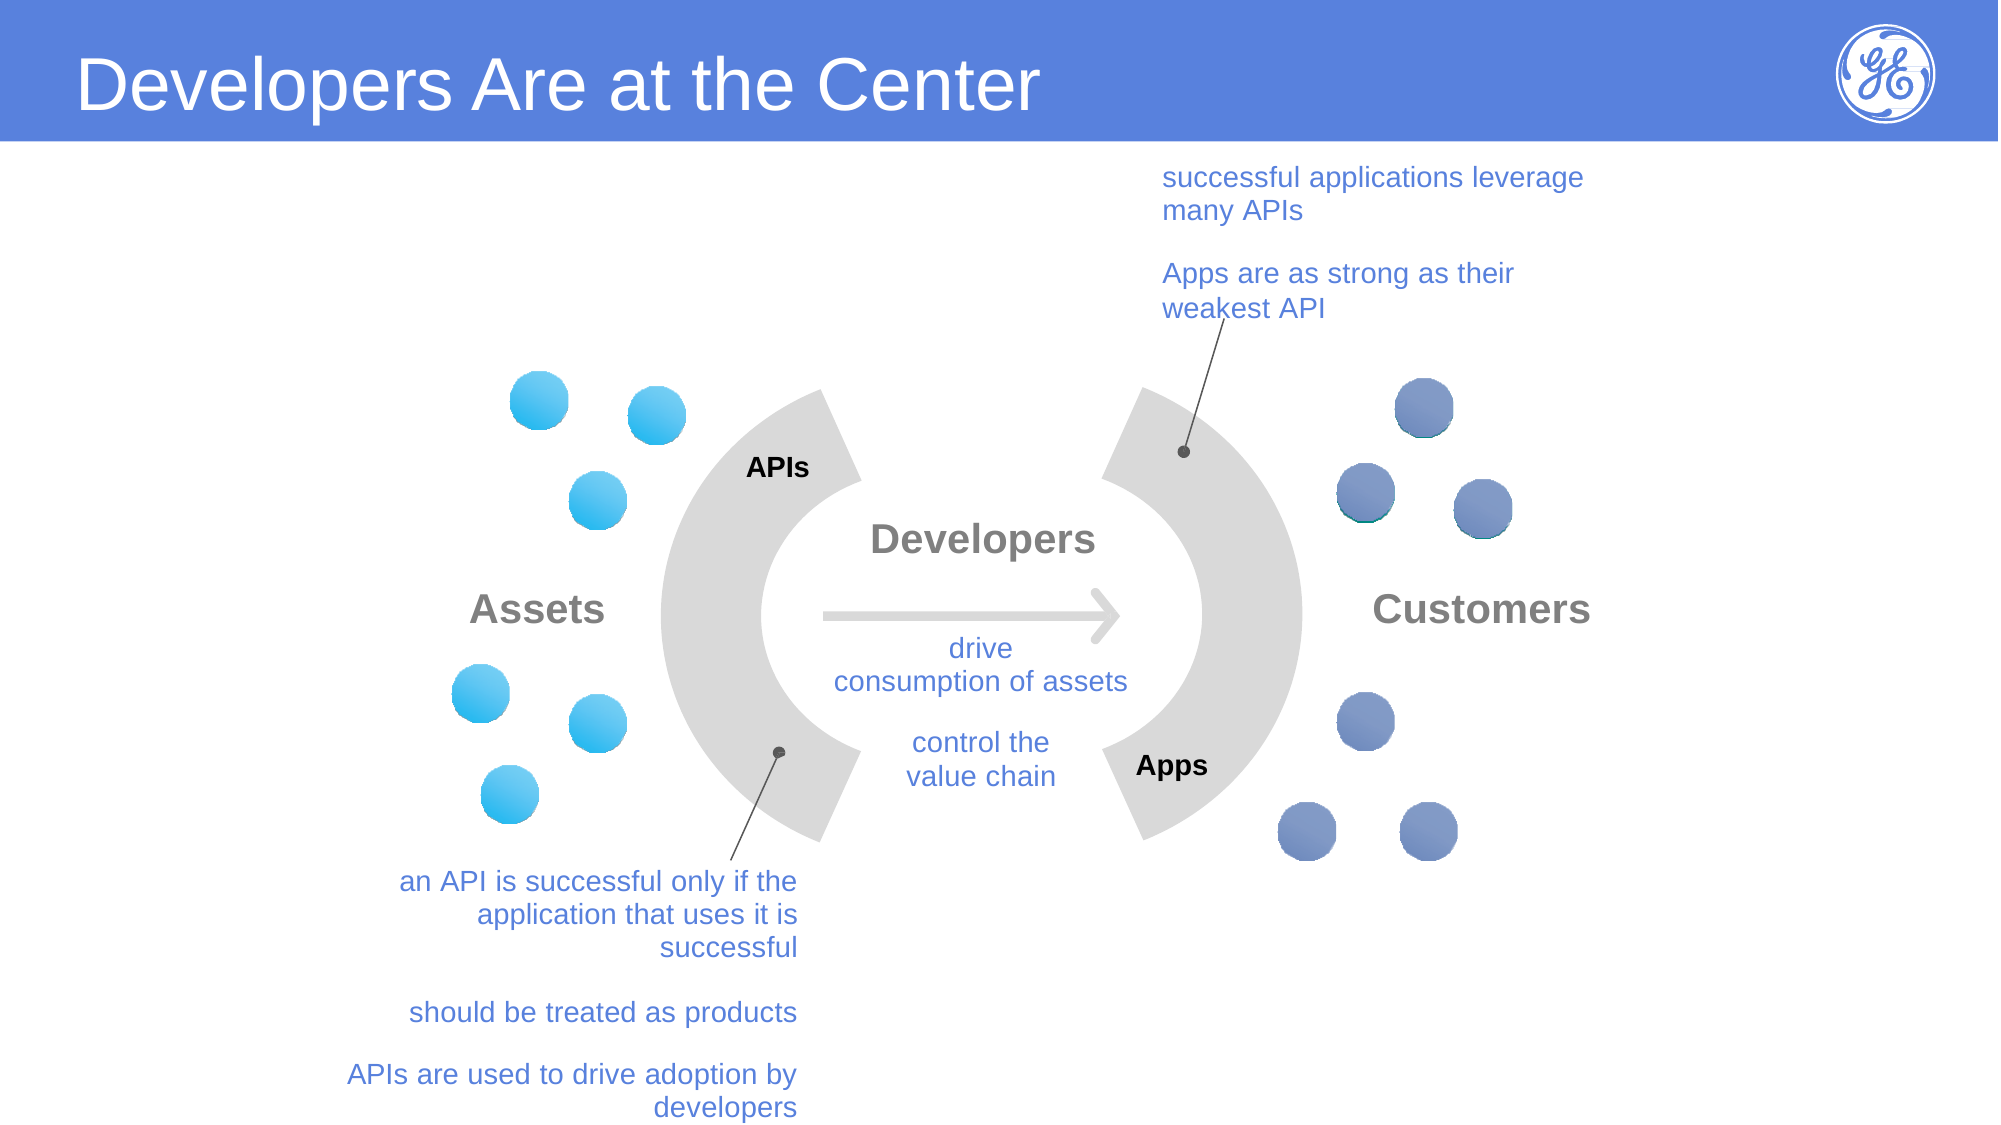

Developers Are at the Center
successful applications leverage
many APIs
Apps are as strong as their weakest API

APIs

Developers

Assets
Customers

drive
consumption of assets

control the
value chain

Apps

an API is successful only if the
application that uses it is successful

should be treated as products

APIs are used to drive adoption by
developers